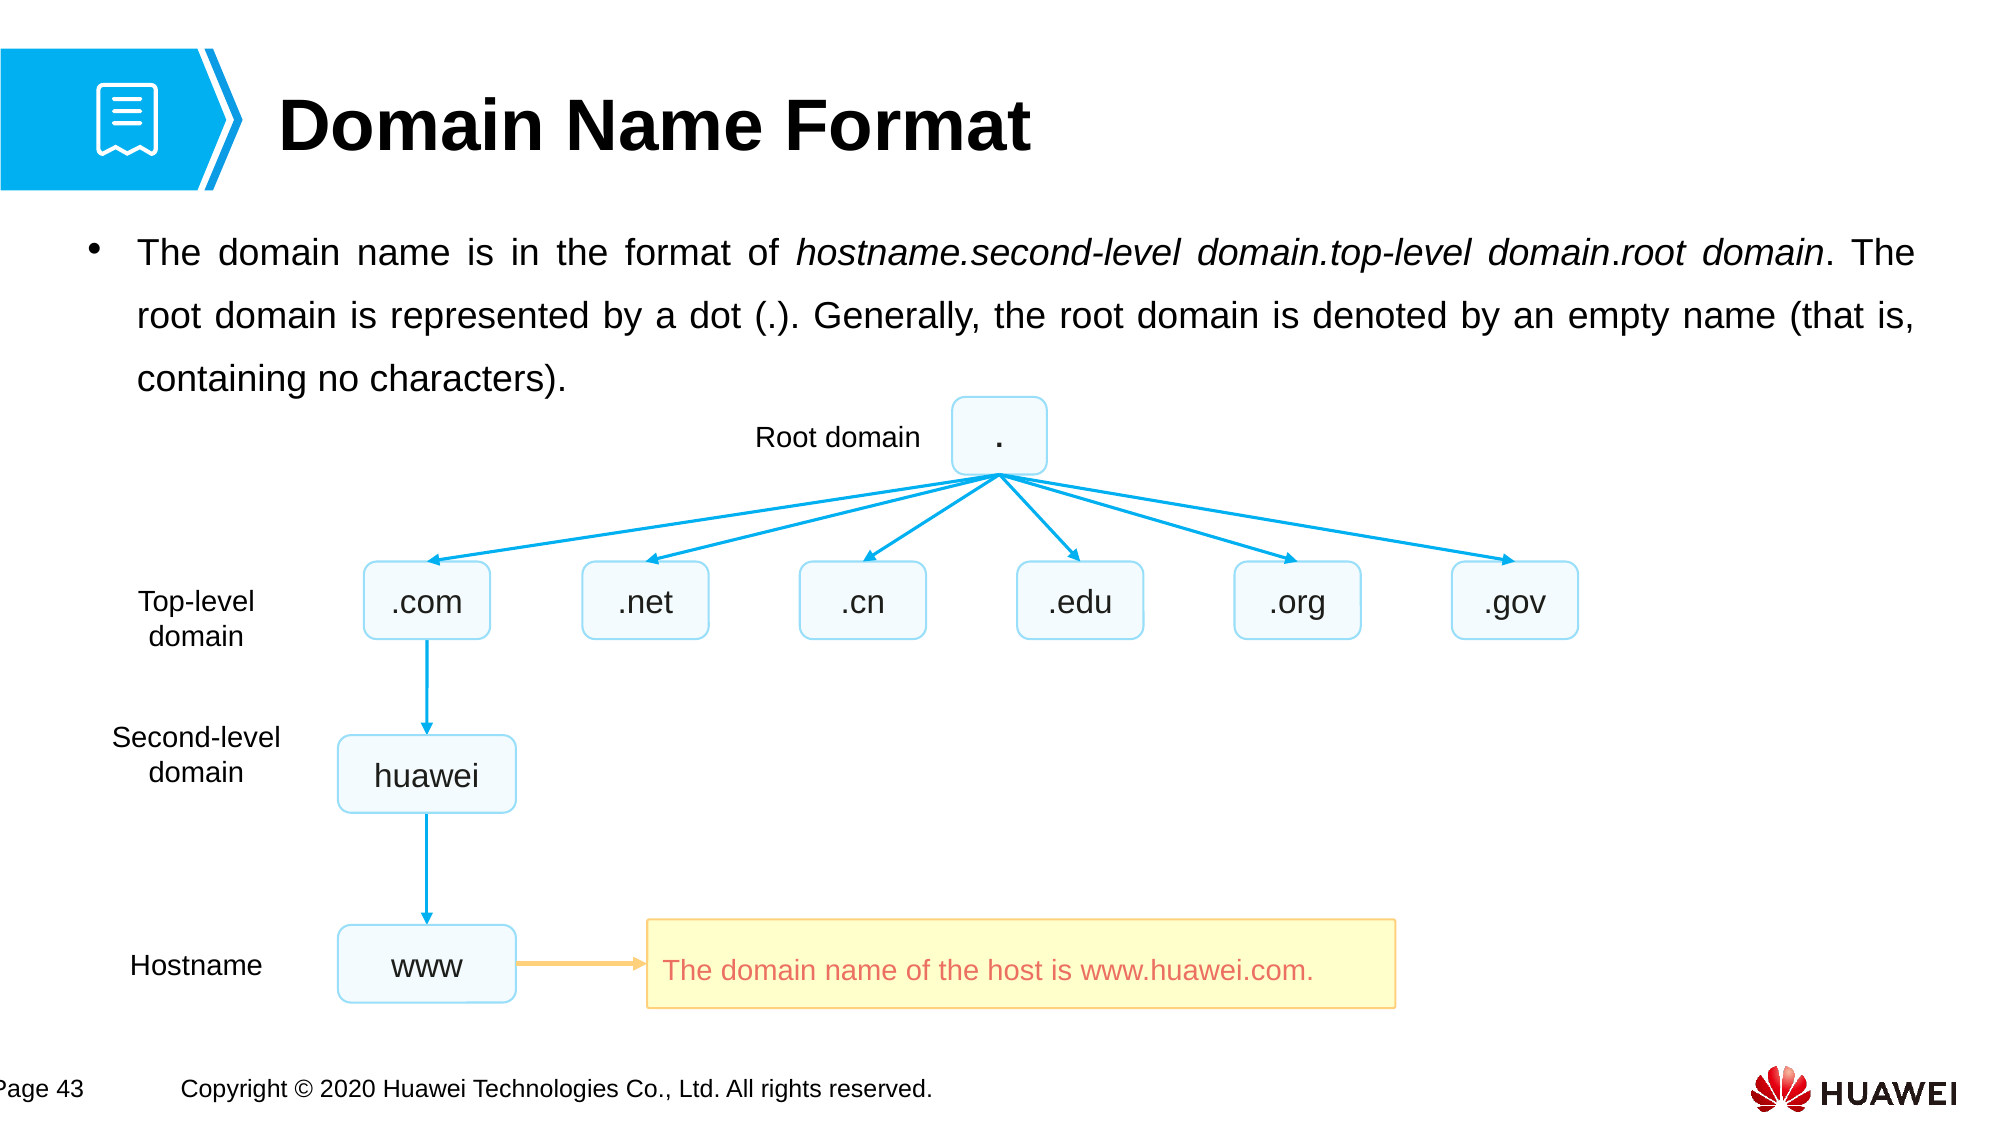

# Domain Name Format
The domain name is in the format of hostname.second-level domain.top-level domain.root domain. The root domain is represented by a dot (.). Generally, the root domain is denoted by an empty name (that is, containing no characters).
.
Root domain
.com
.net
.cn
.edu
.org
.gov
Top-level domain
Second-level domain
huawei
The domain name of the host is www.huawei.com.
www
Hostname